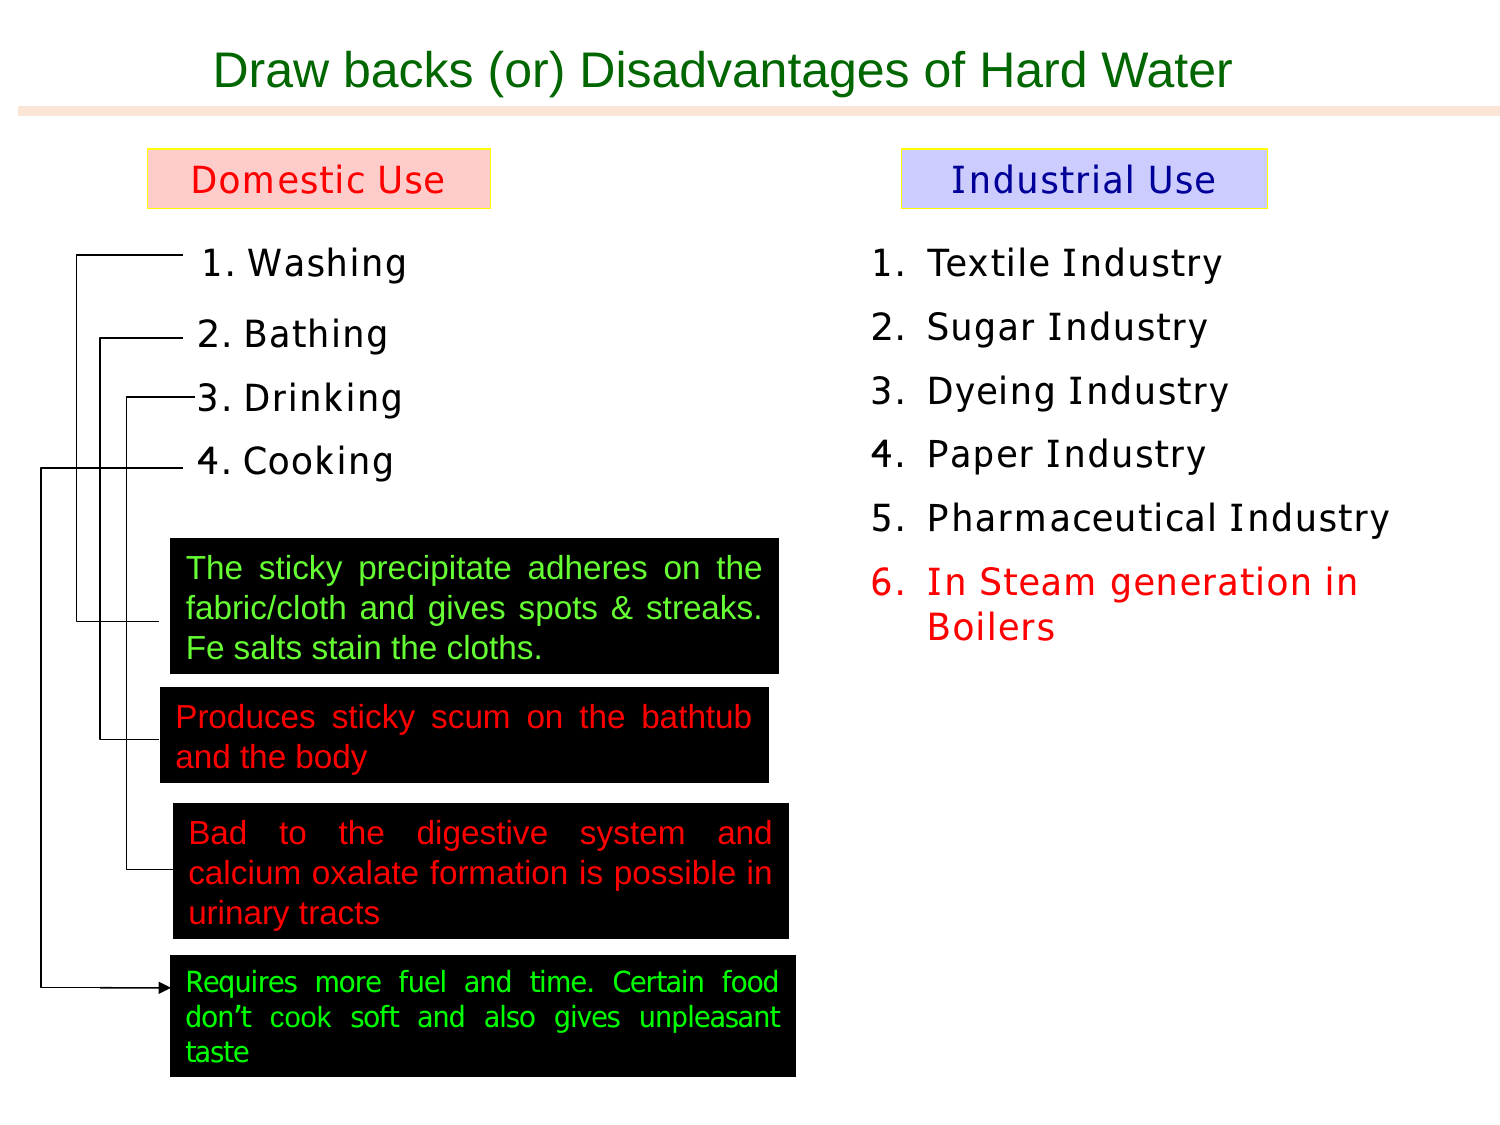

# Draw backs (or) Disadvantages of Hard Water
Domestic Use
Industrial Use
1. Washing
Textile Industry
Sugar Industry
Dyeing Industry
Paper Industry
Pharmaceutical Industry
In Steam generation in Boilers

2. Bathing
3. Drinking
4. Cooking

The sticky precipitate adheres on the fabric/cloth and gives spots & streaks. Fe salts stain the cloths.
Produces sticky scum on the bathtub and the body
Bad to the digestive system and calcium oxalate formation is possible in urinary tracts
Requires more fuel and time. Certain food don’t cook soft and also gives unpleasant taste